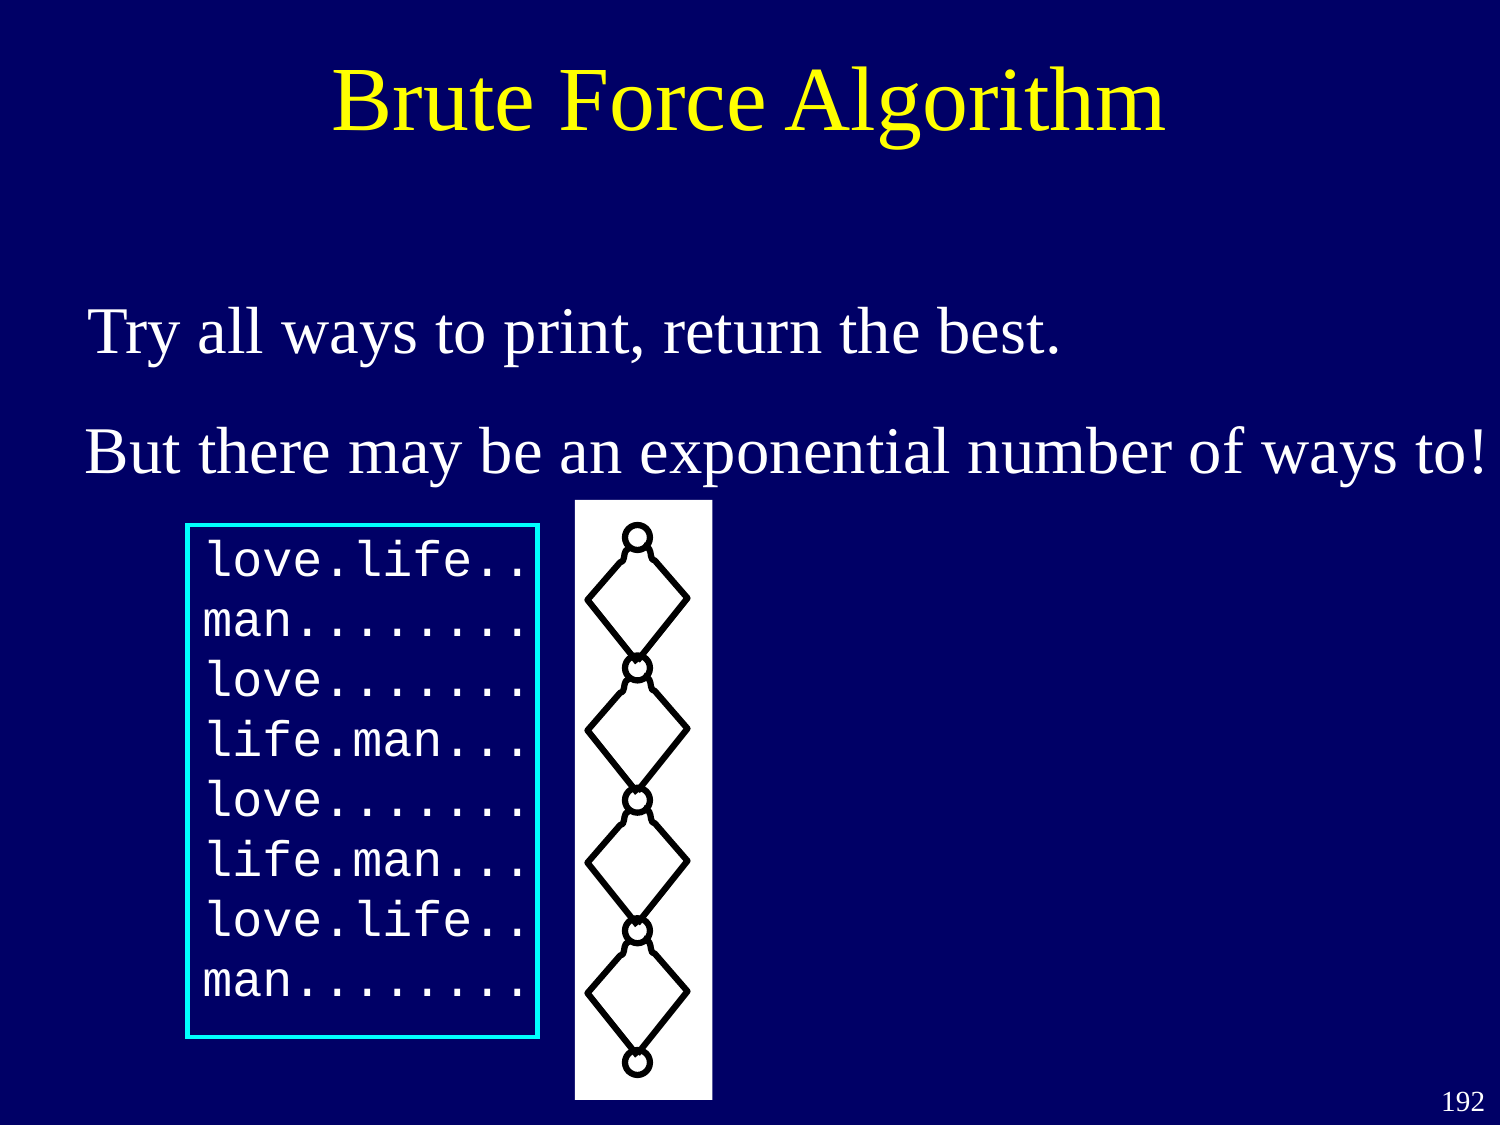

Brute Force Algorithm
Try all ways to print, return the best.
But there may be an exponential number of ways to!

love.life..
man........
love.......
life.man...
love.......
life.man...
love.life..
man........